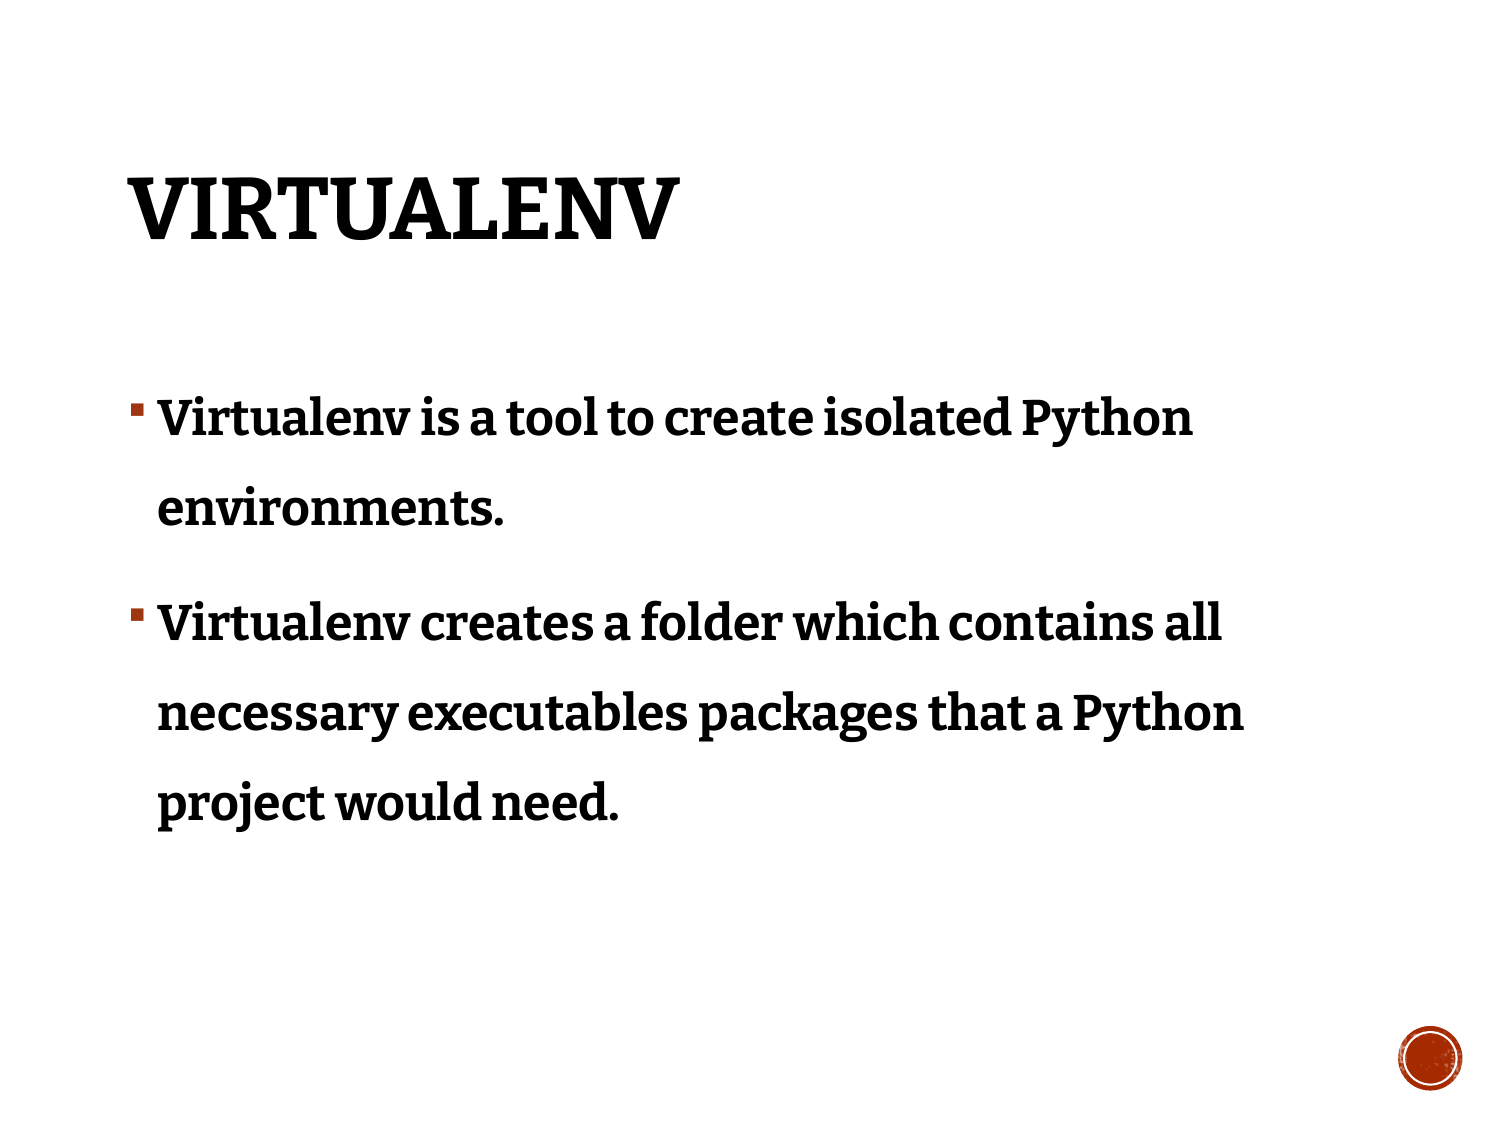

# virtualenv
Virtualenv is a tool to create isolated Python environments.
Virtualenv creates a folder which contains all necessary executables packages that a Python project would need.